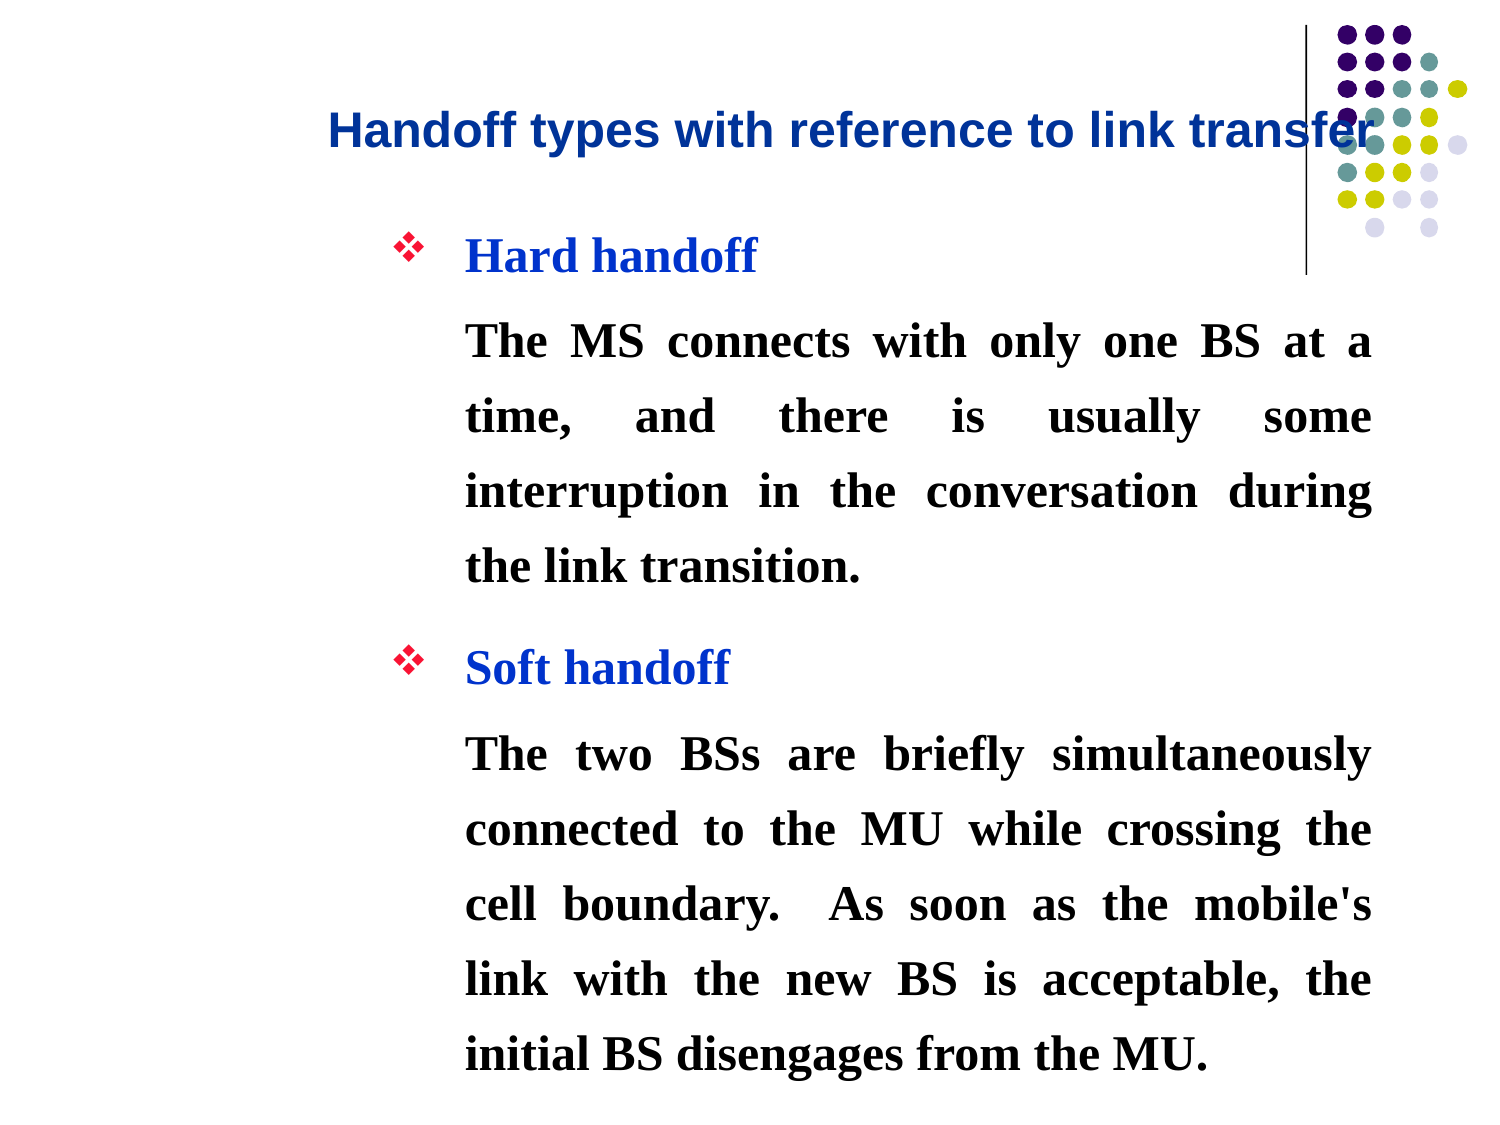

Handoff types with reference to link transfer
Hard handoff
	The MS connects with only one BS at a time, and there is usually some interruption in the conversation during the link transition.

Soft handoff
	The two BSs are briefly simultaneously connected to the MU while crossing the cell boundary.  As soon as the mobile's link with the new BS is acceptable, the initial BS disengages from the MU.